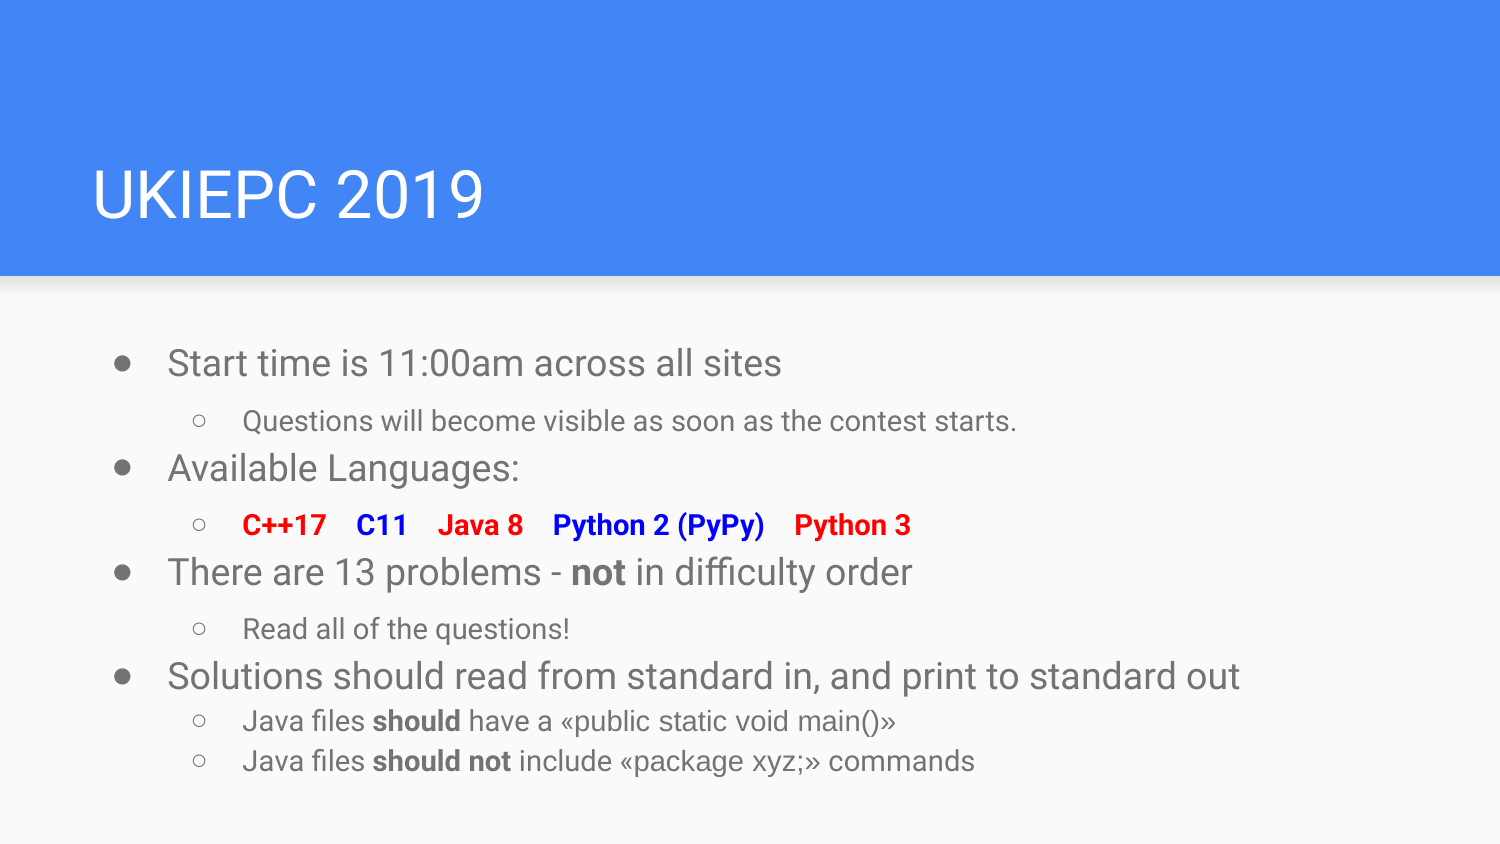

# UKIEPC 2019
Start time is 11:00am across all sites
Questions will become visible as soon as the contest starts.
Available Languages:
C++17    C11    Java 8    Python 2 (PyPy)    Python 3
There are 13 problems - not in difficulty order
Read all of the questions!
Solutions should read from standard in, and print to standard out
Java files should have a «public static void main()»
Java files should not include «package xyz;» commands